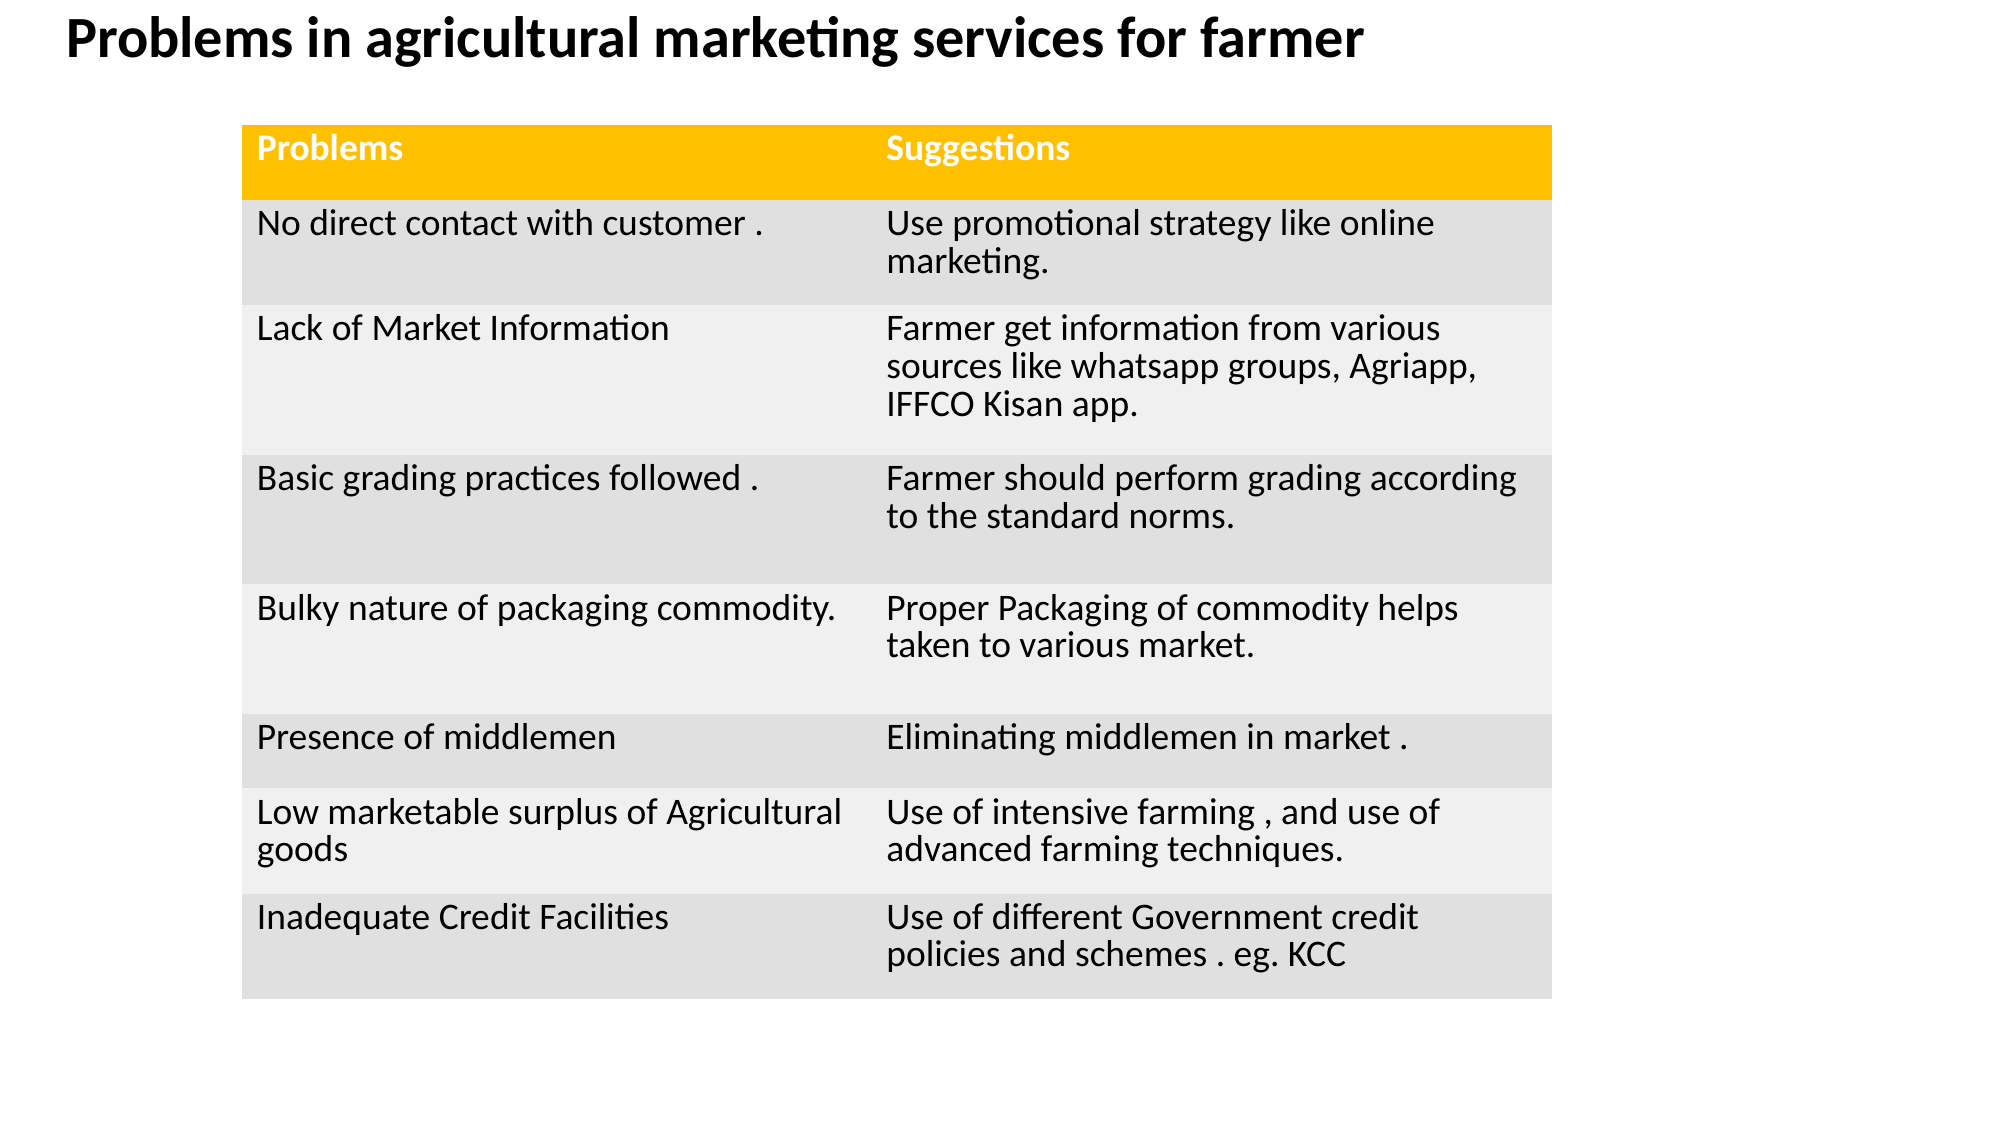

Problems in agricultural marketing services for farmer

| Problems | Suggestions |
| --- | --- |
| No direct contact with customer . | Use promotional strategy like online marketing. |
| Lack of Market Information | Farmer get information from various sources like whatsapp groups, Agriapp, IFFCO Kisan app. |
| Basic grading practices followed . | Farmer should perform grading according to the standard norms. |
| Bulky nature of packaging commodity. | Proper Packaging of commodity helps taken to various market. |
| Presence of middlemen | Eliminating middlemen in market . |
| Low marketable surplus of Agricultural goods | Use of intensive farming , and use of advanced farming techniques. |
| Inadequate Credit Facilities | Use of different Government credit policies and schemes . eg. KCC |